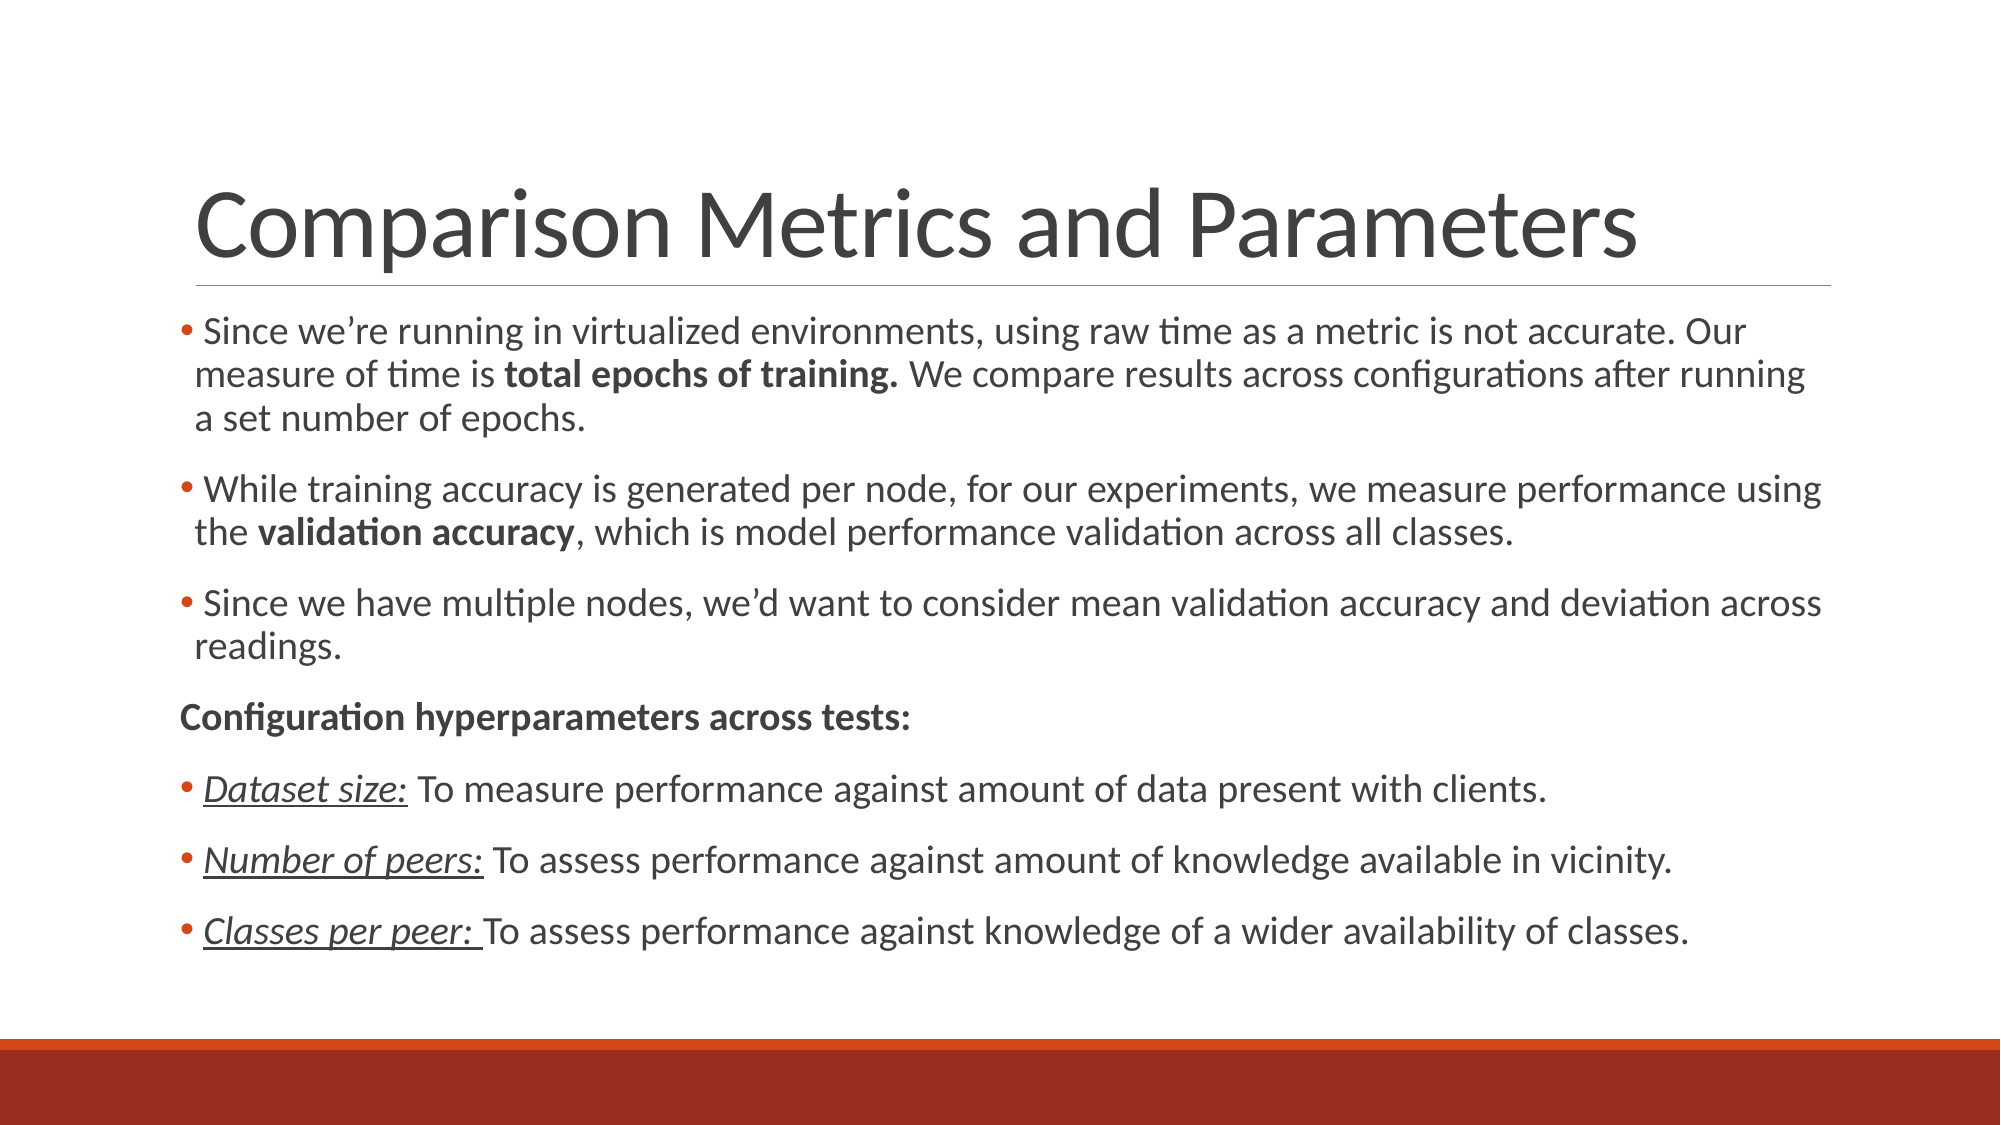

# Comparison Metrics and Parameters
 Since we’re running in virtualized environments, using raw time as a metric is not accurate. Our measure of time is total epochs of training. We compare results across configurations after running a set number of epochs.
 While training accuracy is generated per node, for our experiments, we measure performance using the validation accuracy, which is model performance validation across all classes.
 Since we have multiple nodes, we’d want to consider mean validation accuracy and deviation across readings.
Configuration hyperparameters across tests:
 Dataset size: To measure performance against amount of data present with clients.
 Number of peers: To assess performance against amount of knowledge available in vicinity.
 Classes per peer: To assess performance against knowledge of a wider availability of classes.